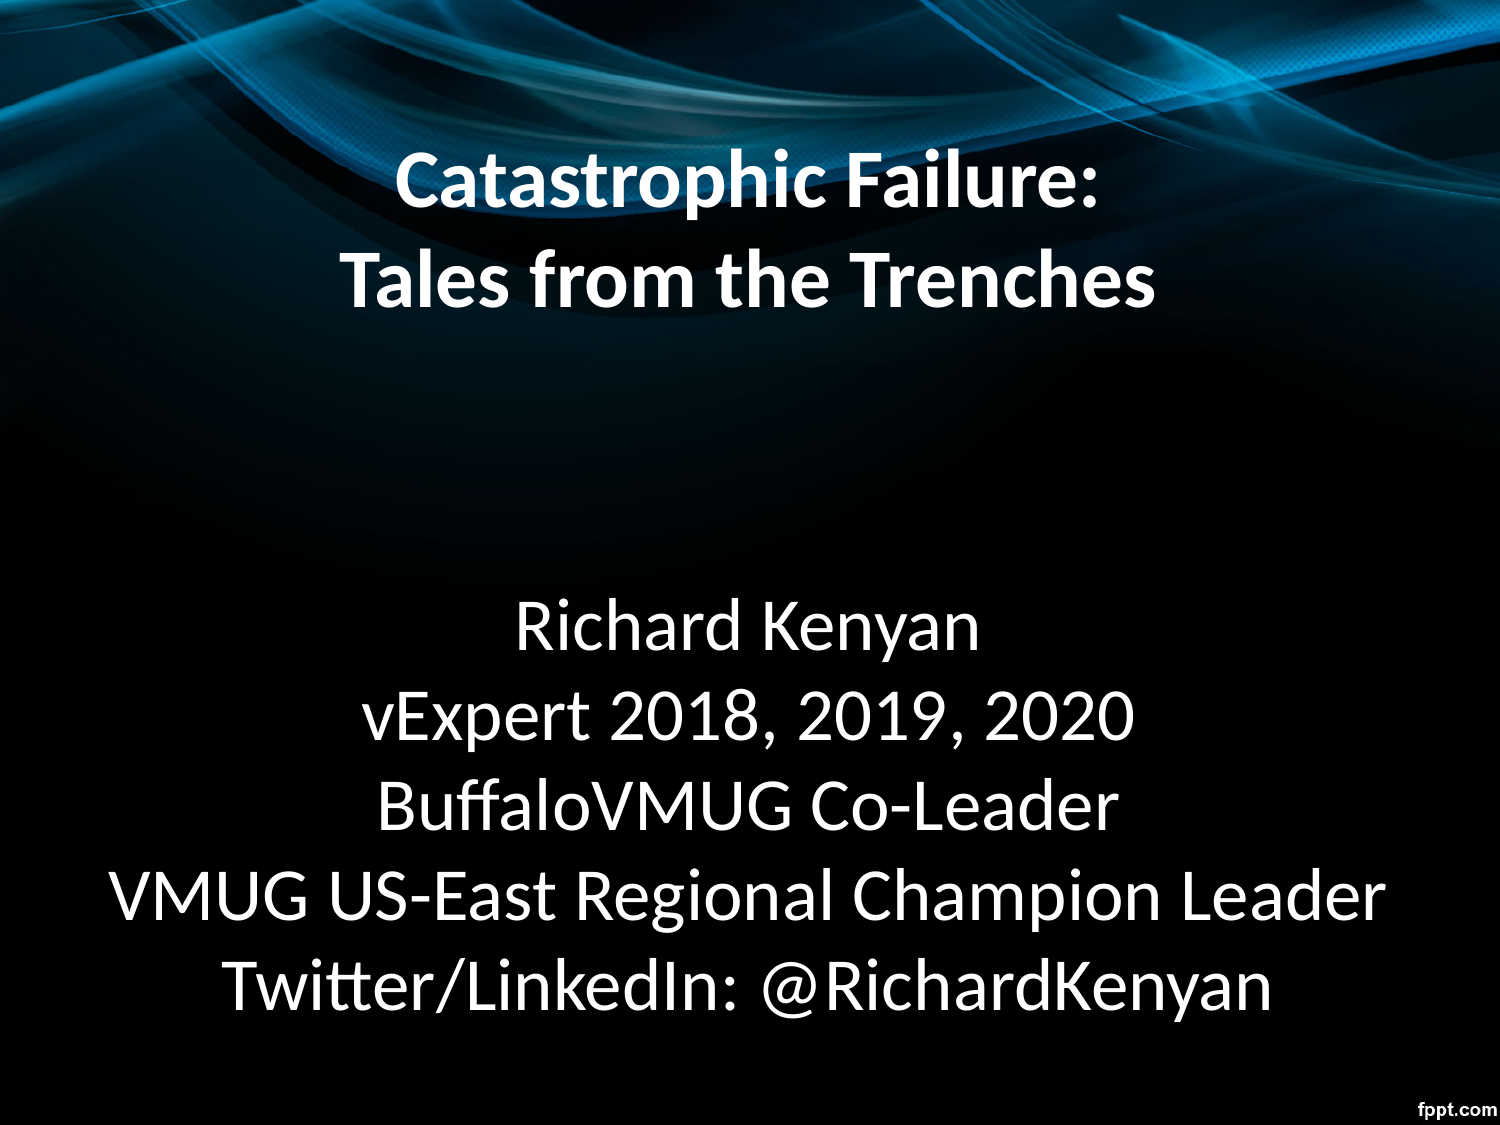

# Catastrophic Failure: Tales from the Trenches
Richard Kenyan
vExpert 2018, 2019, 2020
BuffaloVMUG Co-Leader
VMUG US-East Regional Champion Leader
Twitter/LinkedIn: @RichardKenyan